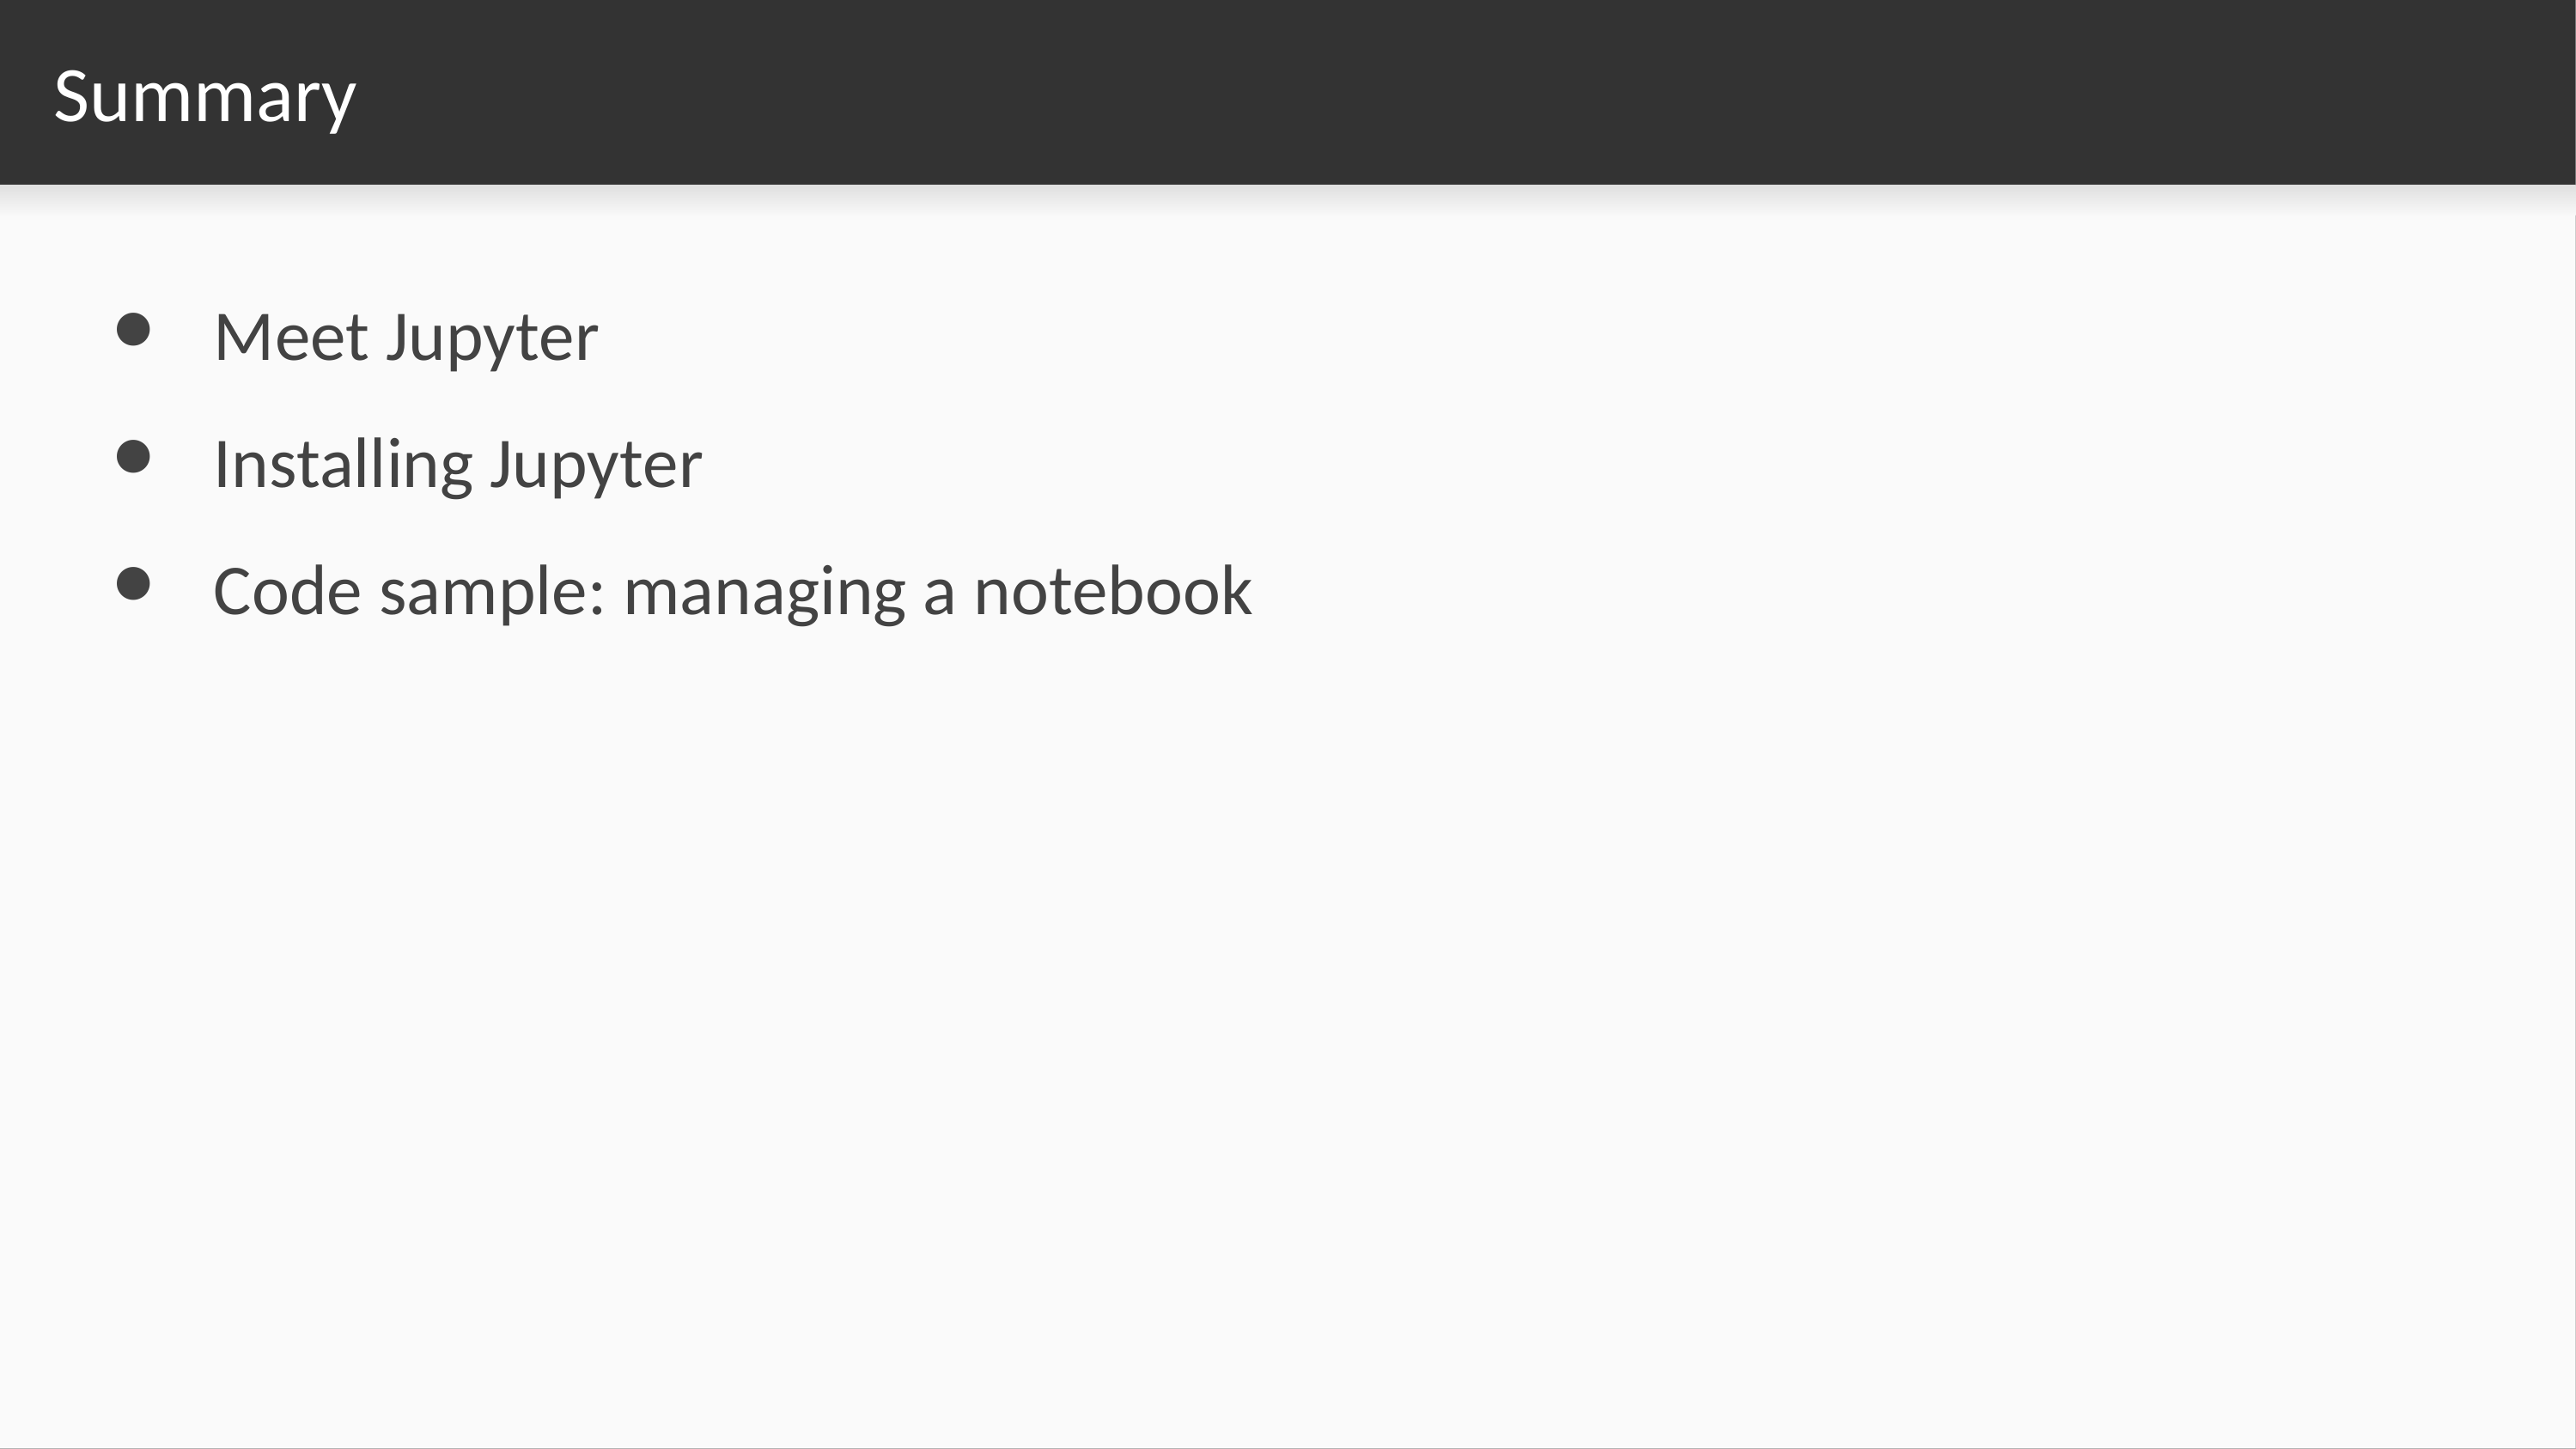

# Summary
Meet Jupyter
Installing Jupyter
Code sample: managing a notebook